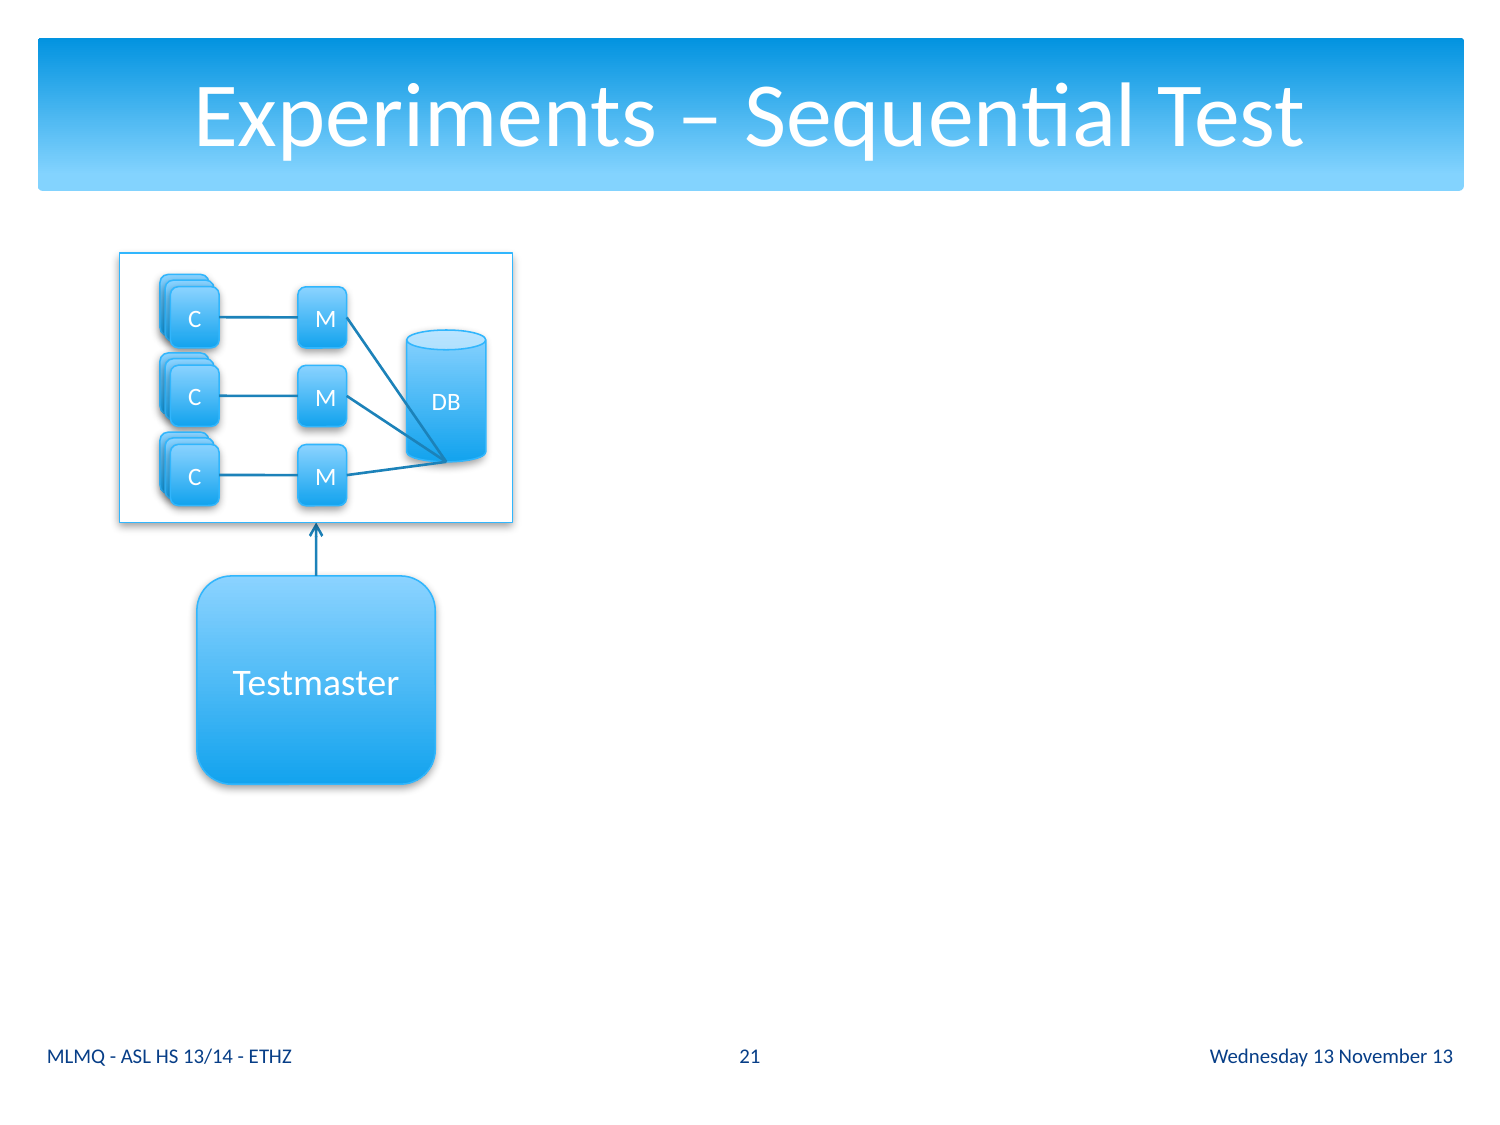

# Experiments – Sequential Test

C
C
C
M
DB
C
C
C
M
C
C
C
M
Testmaster
21
MLMQ - ASL HS 13/14 - ETHZ
Wednesday 13 November 13